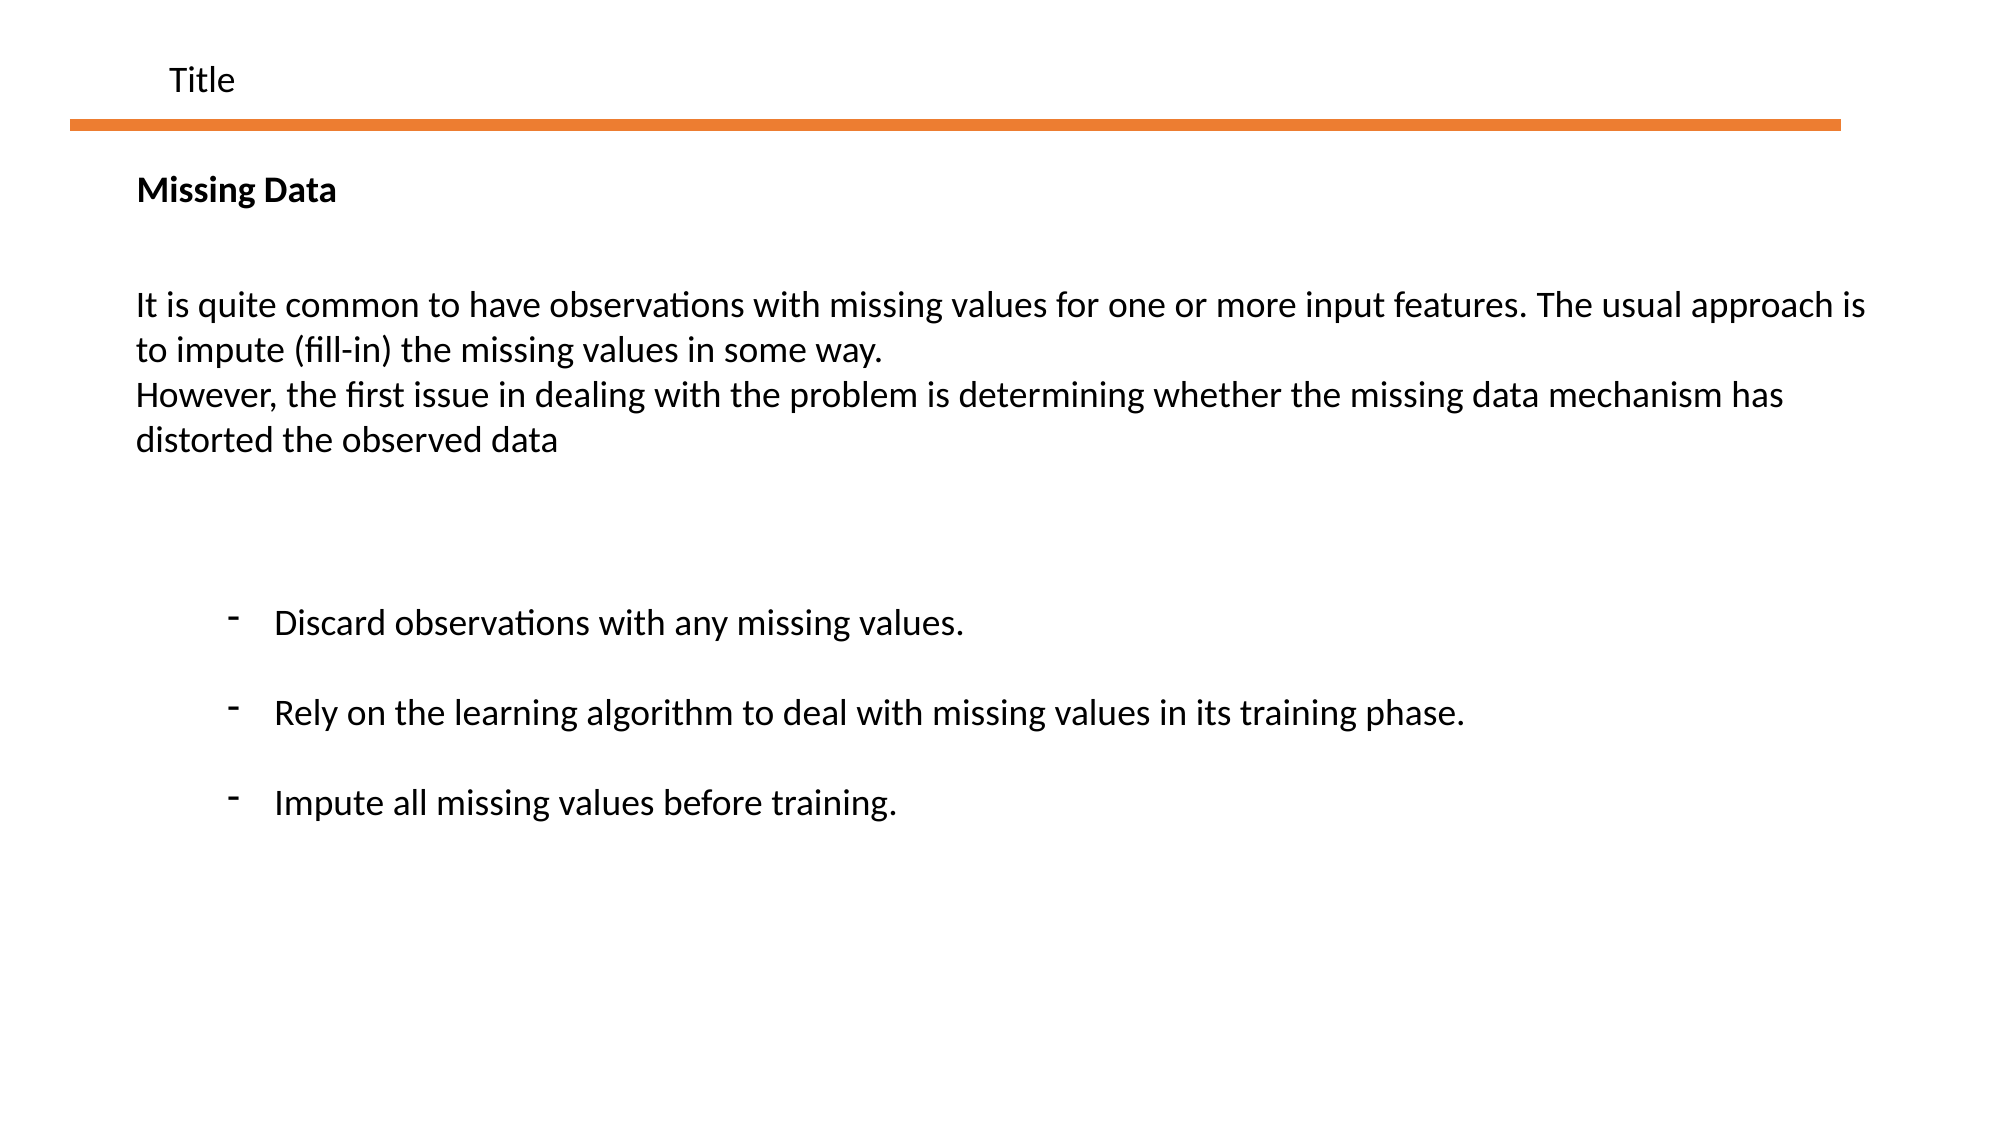

Title
Missing Data
It is quite common to have observations with missing values for one or more input features. The usual approach is to impute (fill-in) the missing values in some way.
However, the first issue in dealing with the problem is determining whether the missing data mechanism has distorted the observed data
Discard observations with any missing values.

Rely on the learning algorithm to deal with missing values in its training phase.

Impute all missing values before training.